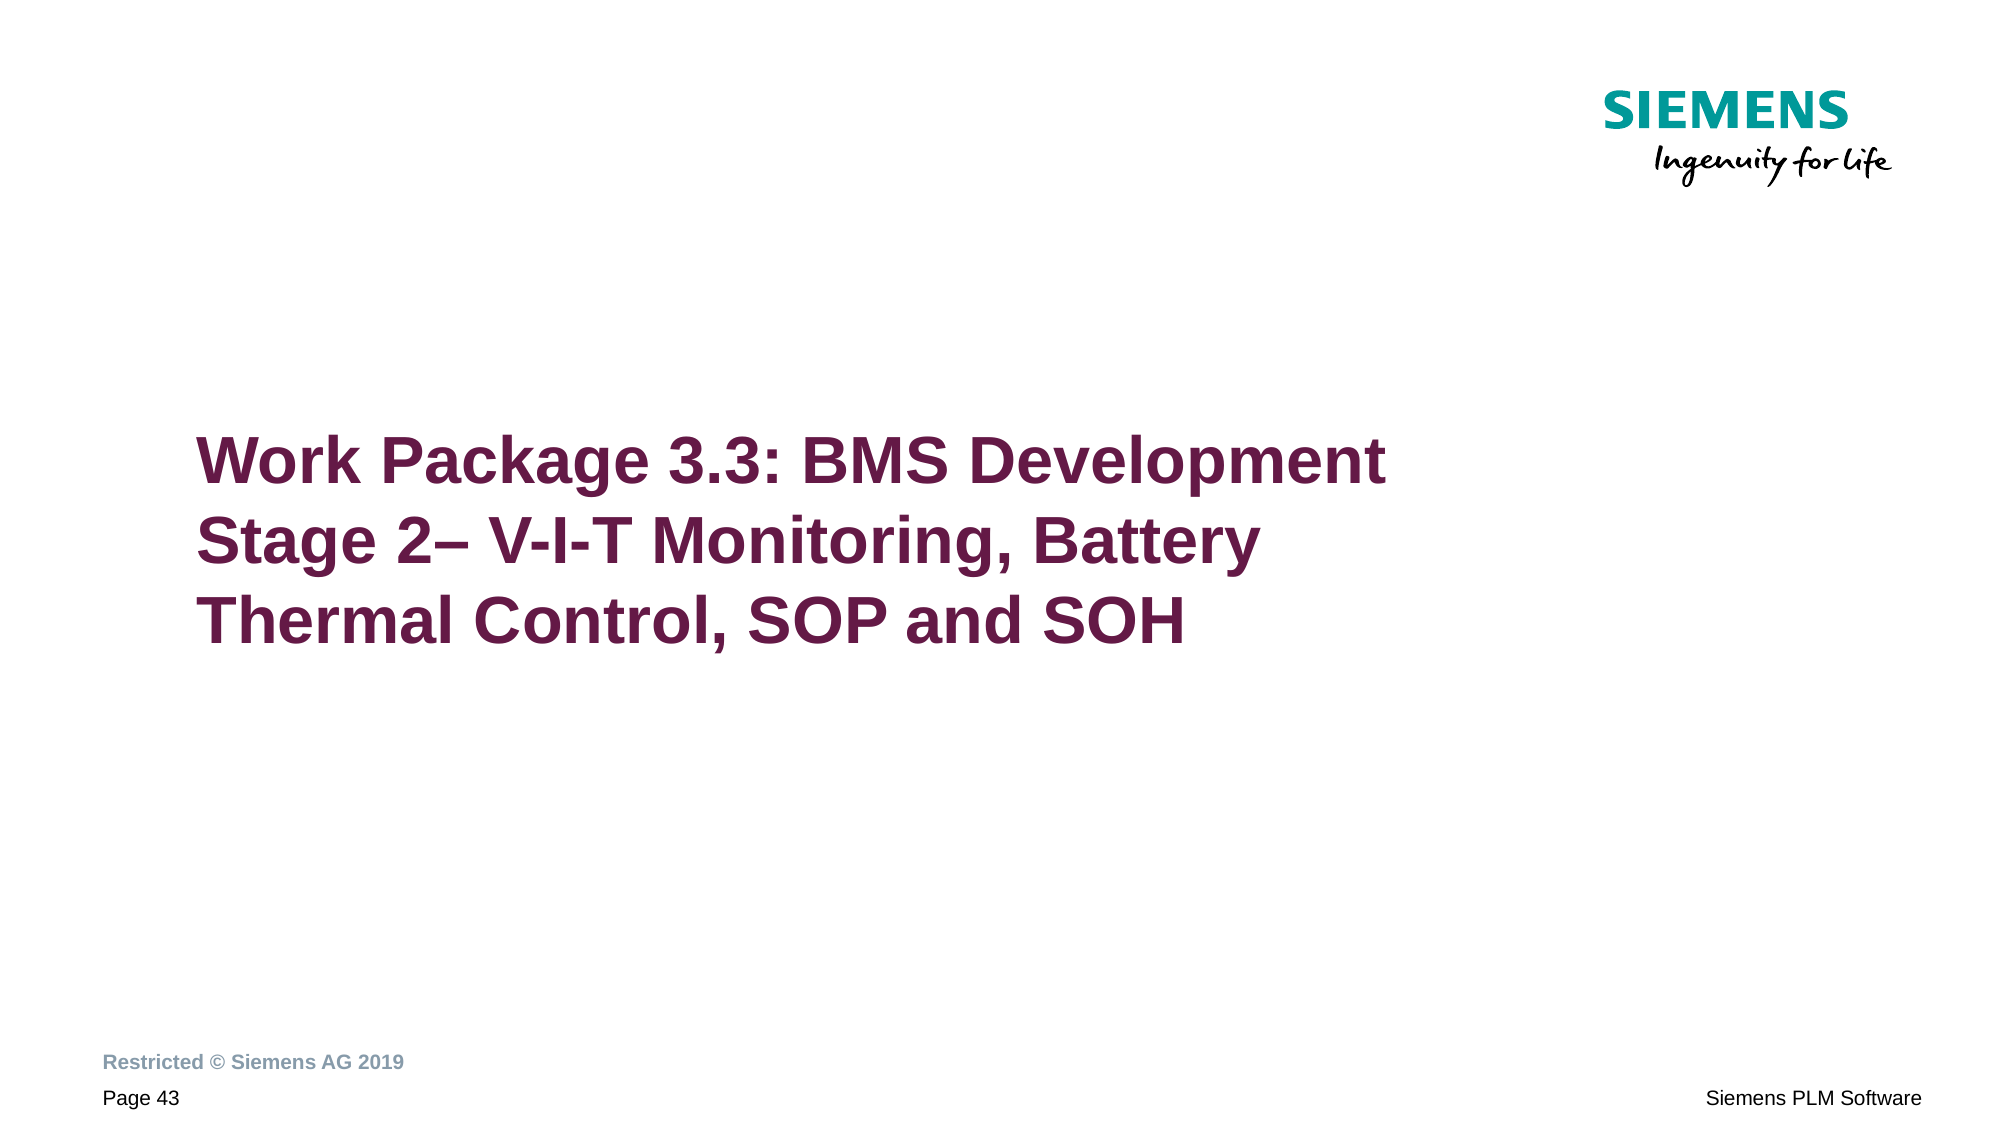

# Work Package 3.3: BMS Development Stage 2– V-I-T Monitoring, Battery Thermal Control, SOP and SOH